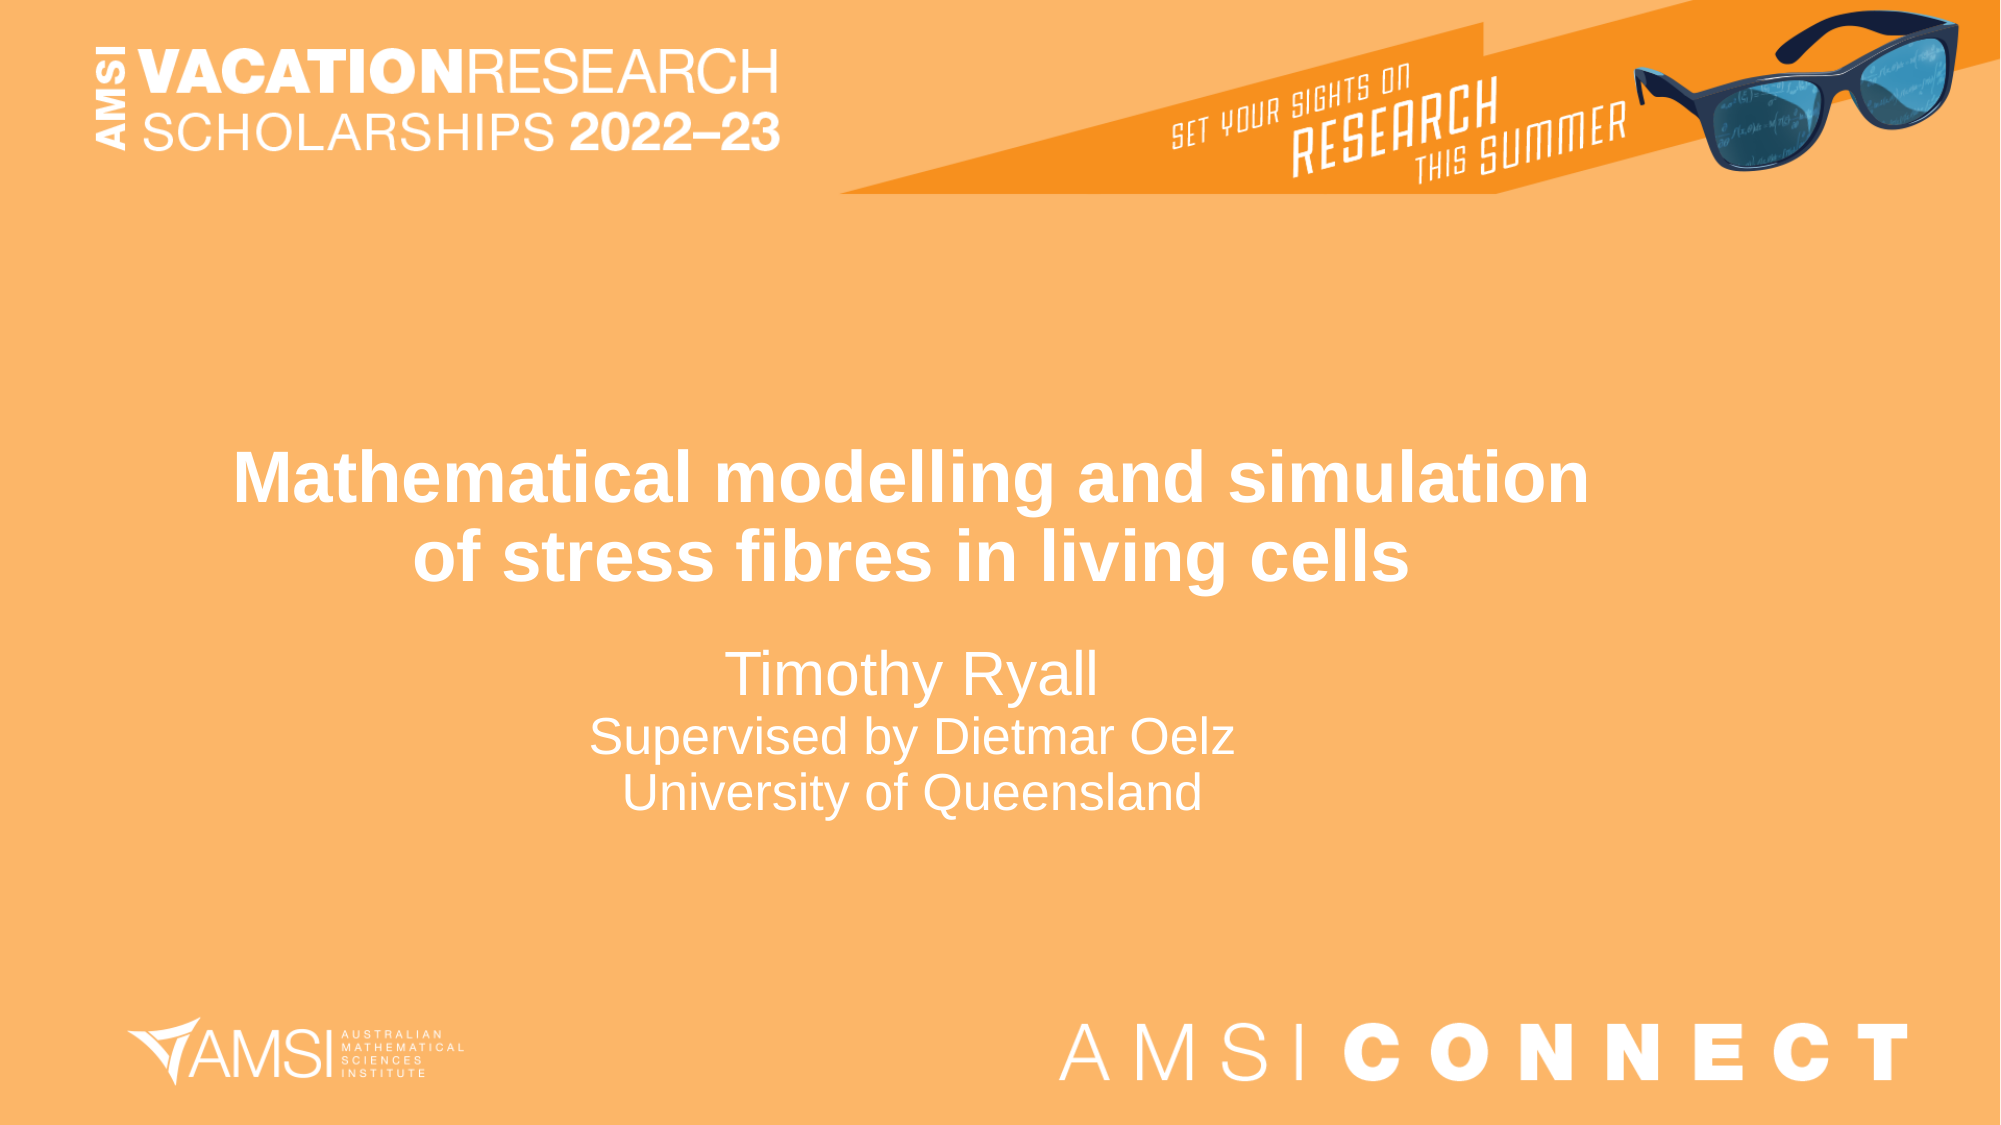

# Mathematical modelling and simulation of stress fibres in living cells Timothy Ryall Supervised by Dietmar Oelz University of Queensland